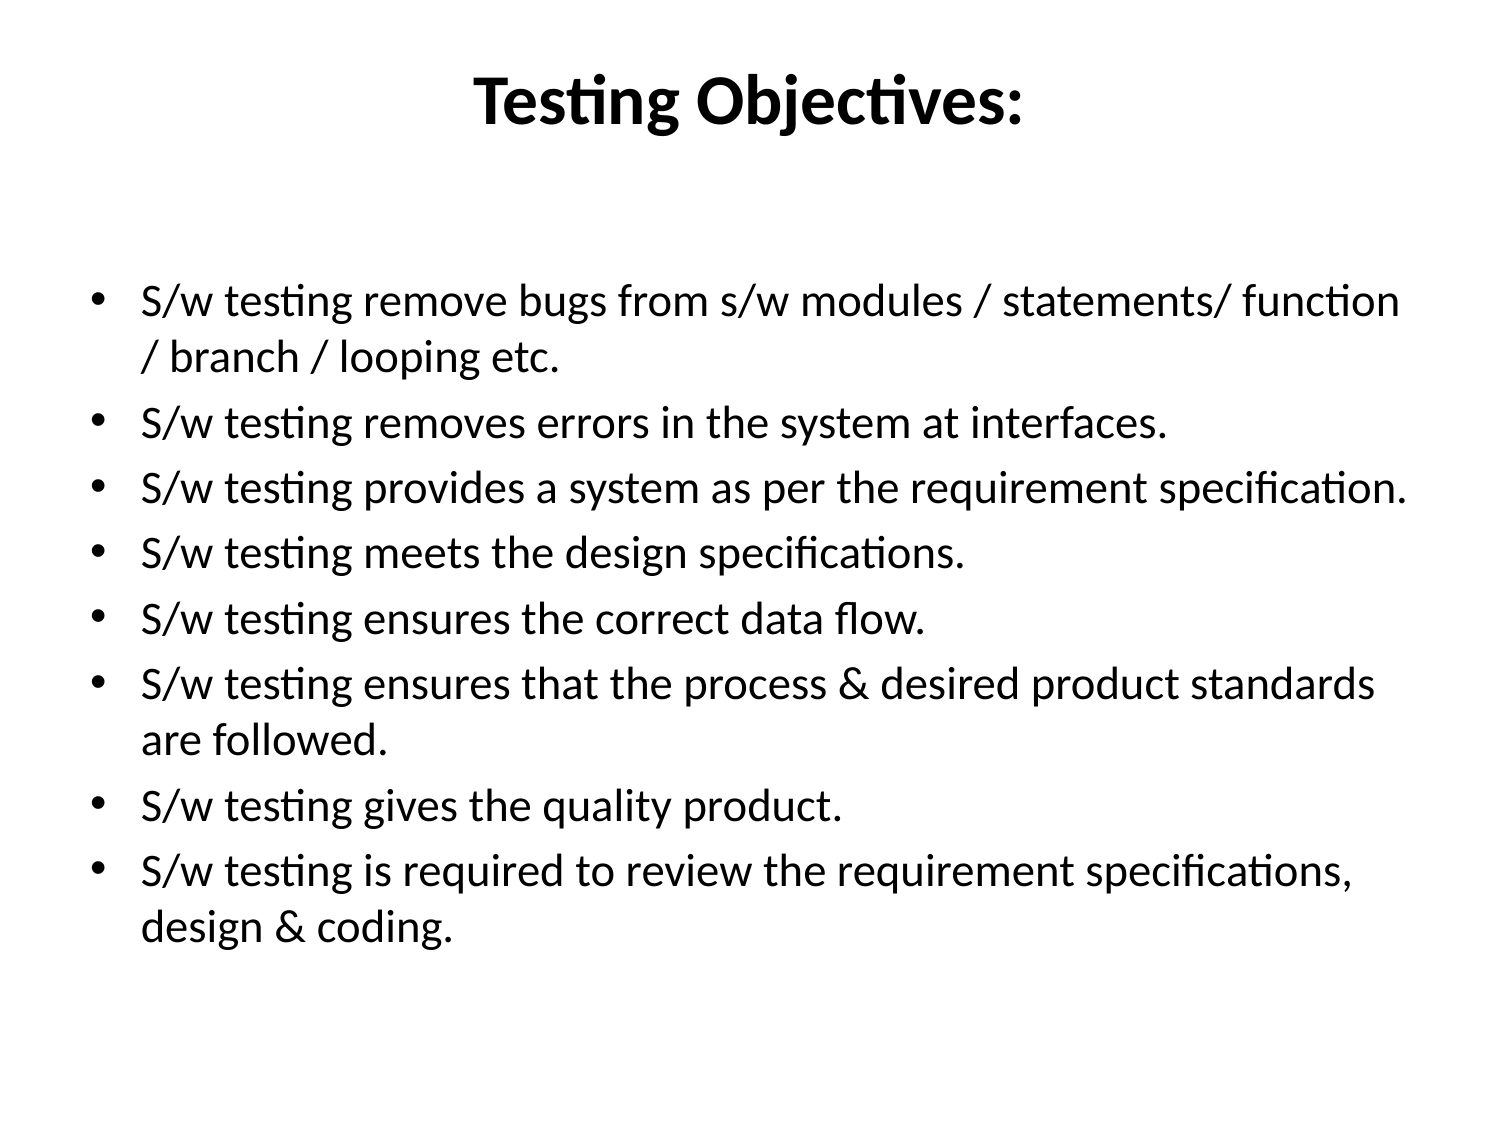

# Testing Objectives:
S/w testing remove bugs from s/w modules / statements/ function / branch / looping etc.
S/w testing removes errors in the system at interfaces.
S/w testing provides a system as per the requirement specification.
S/w testing meets the design specifications.
S/w testing ensures the correct data flow.
S/w testing ensures that the process & desired product standards are followed.
S/w testing gives the quality product.
S/w testing is required to review the requirement specifications, design & coding.